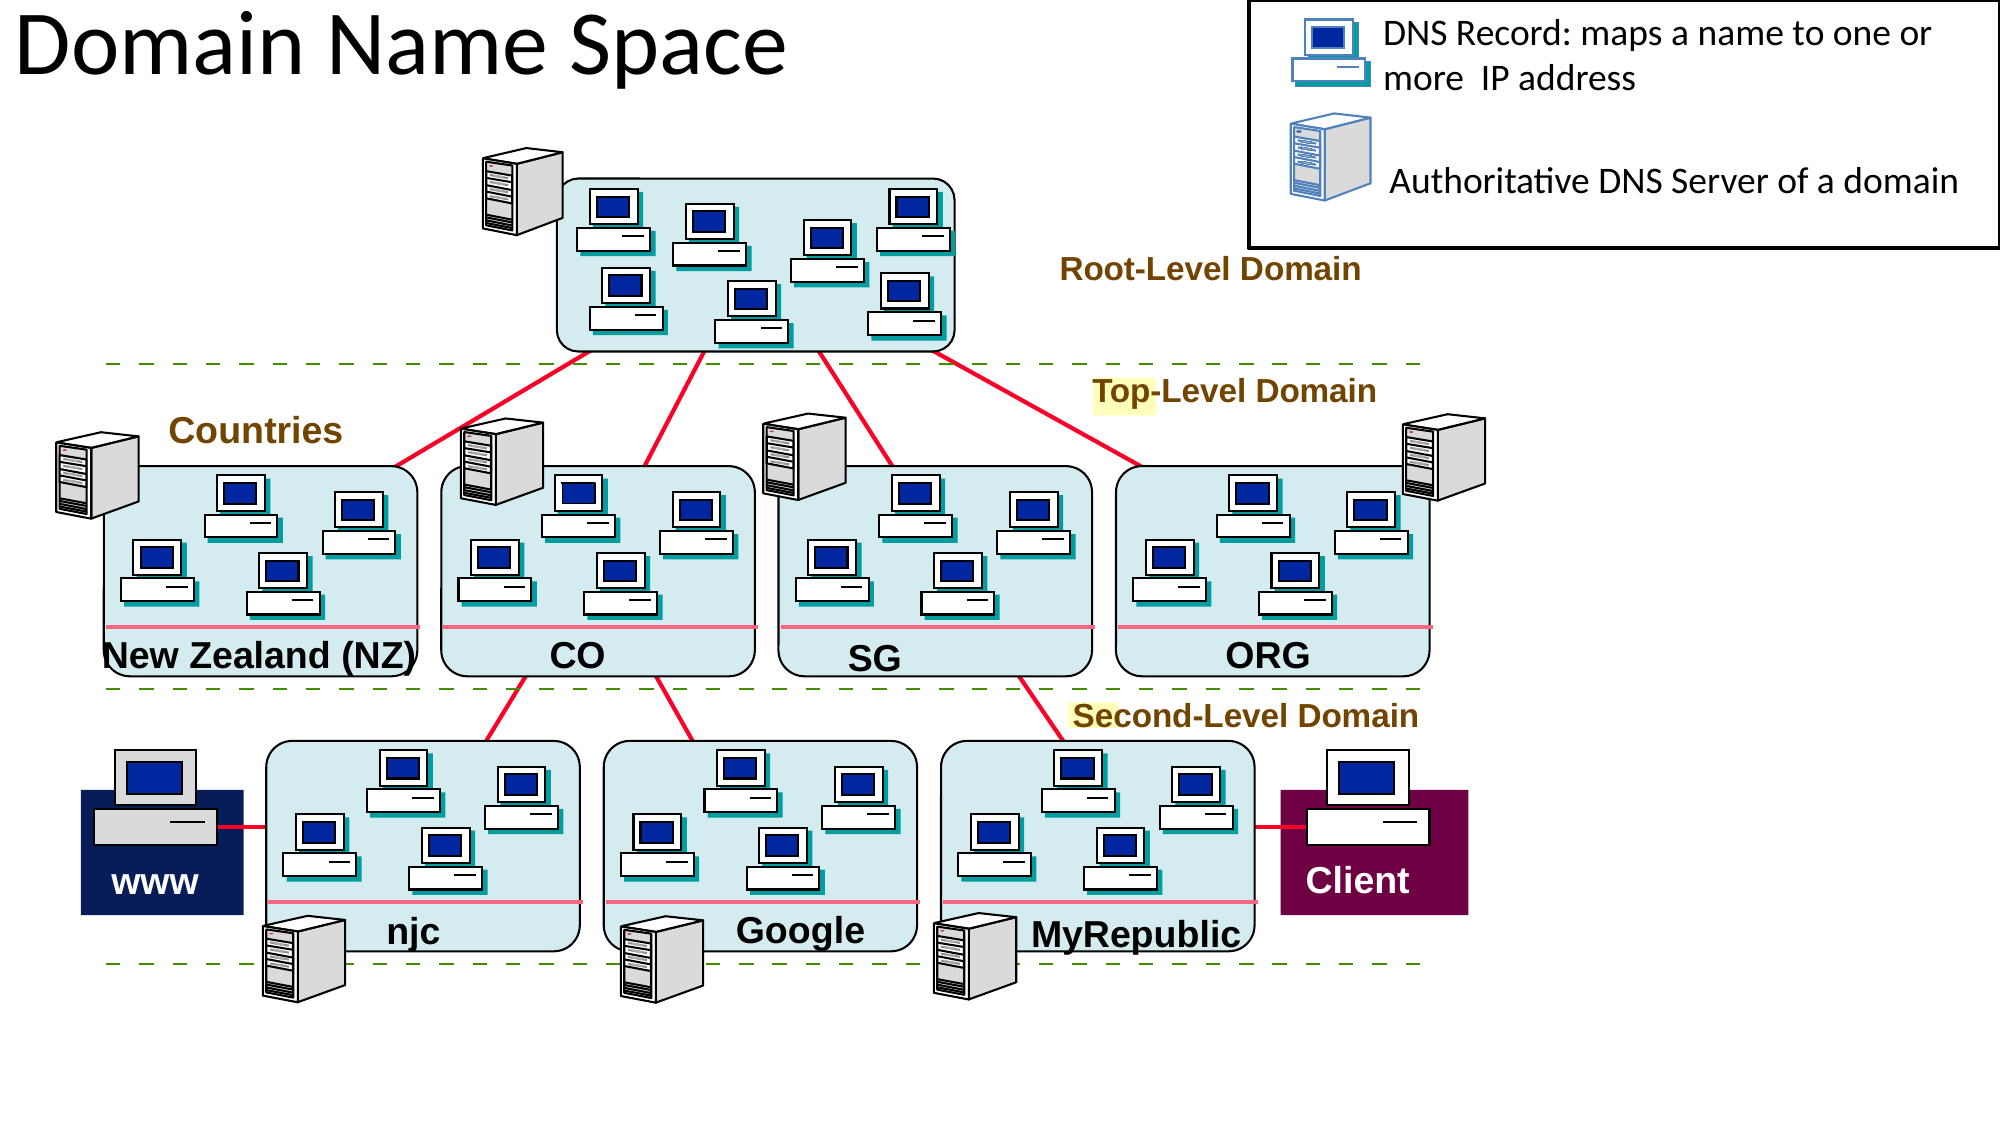

DNS Record: maps a name to one or more  IP address

Authoritative DNS Server of a domain
Domain Name Space

Root-Level Domain

Top-Level Domain

Countries

CO

ORG

SG

  New Zealand (NZ)
Second-Level Domain

Client
www
Google

njc
MyRepublic